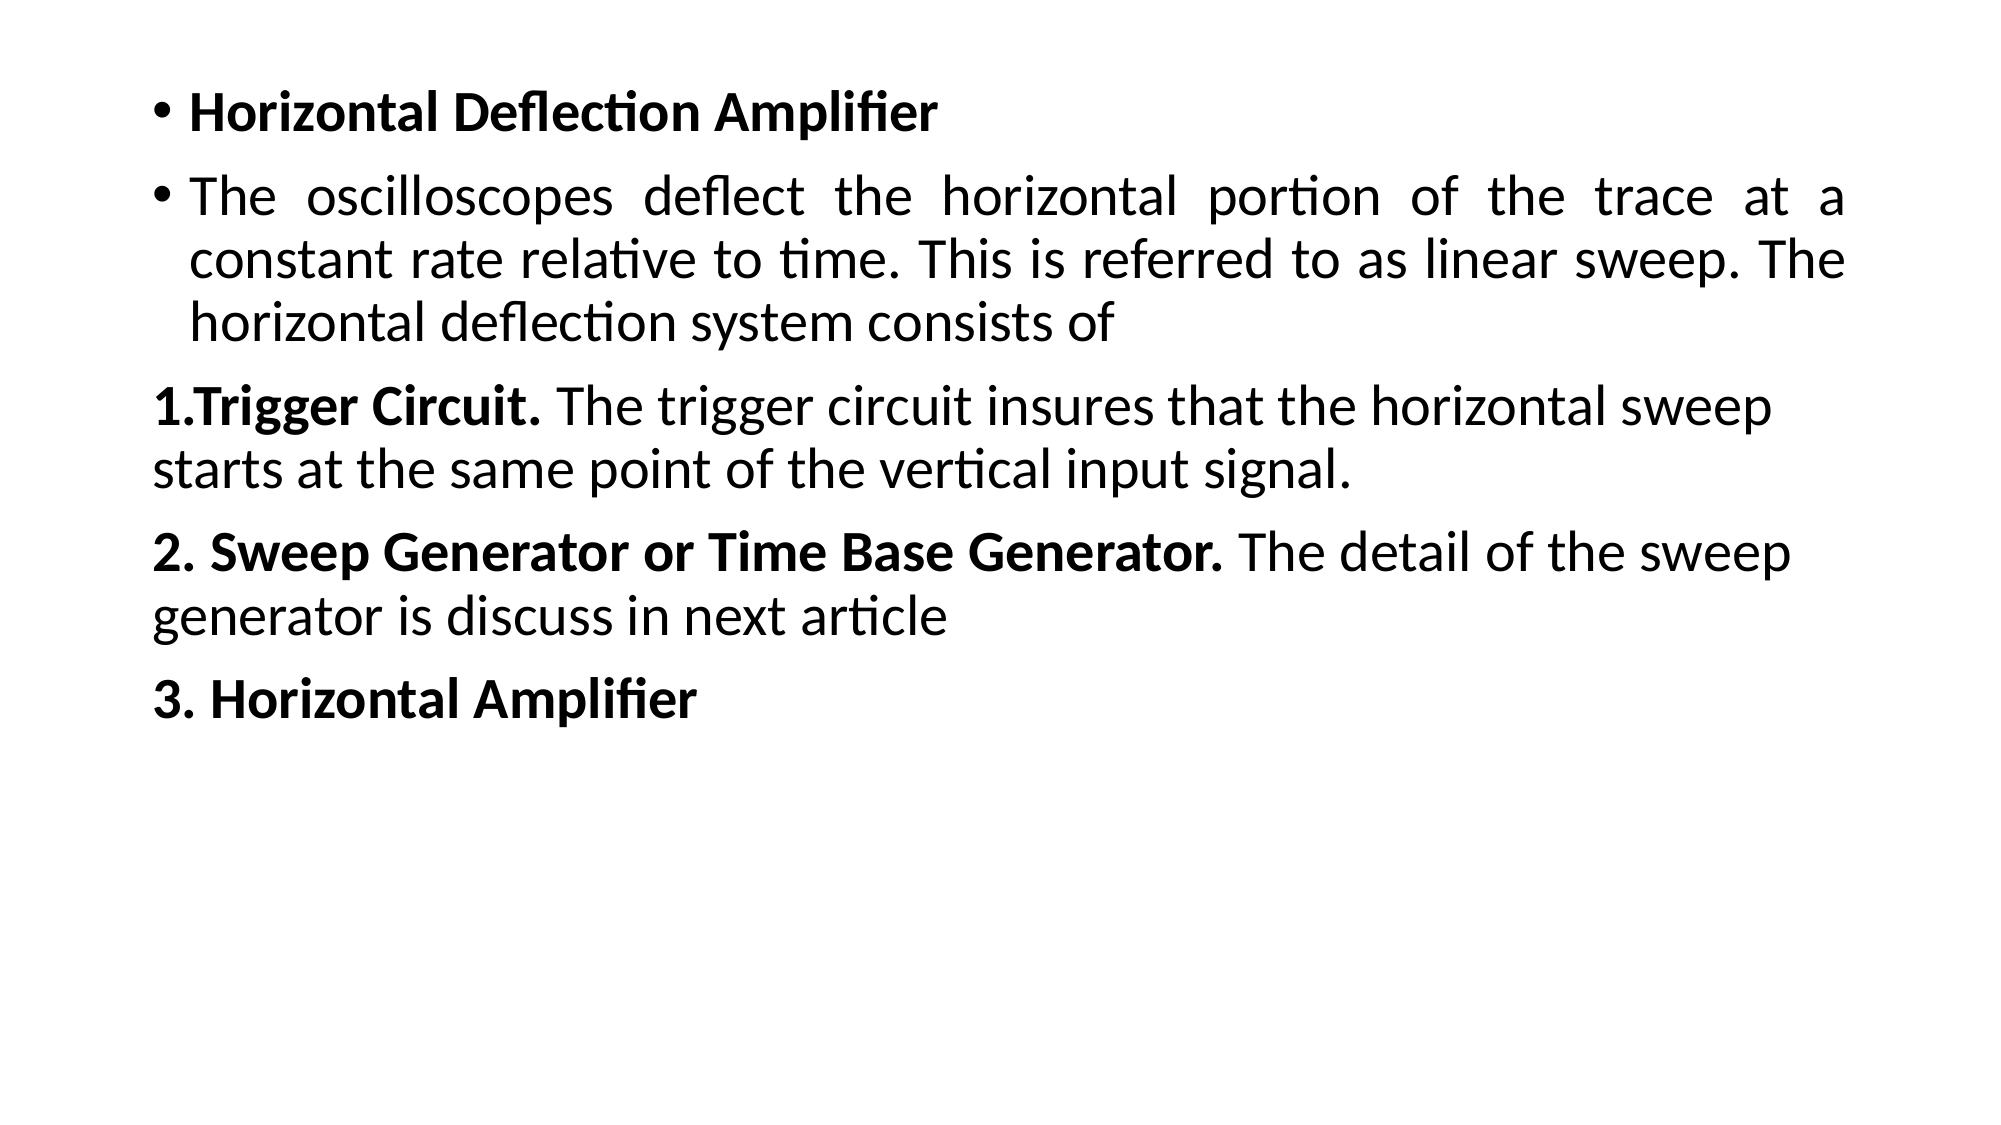

Horizontal Deflection Amplifier
The oscilloscopes deflect the horizontal portion of the trace at a constant rate relative to time. This is referred to as linear sweep. The horizontal deflection system consists of
1.Trigger Circuit. The trigger circuit insures that the horizontal sweep starts at the same point of the vertical input signal.
2. Sweep Generator or Time Base Generator. The detail of the sweep generator is discuss in next article
3. Horizontal Amplifier